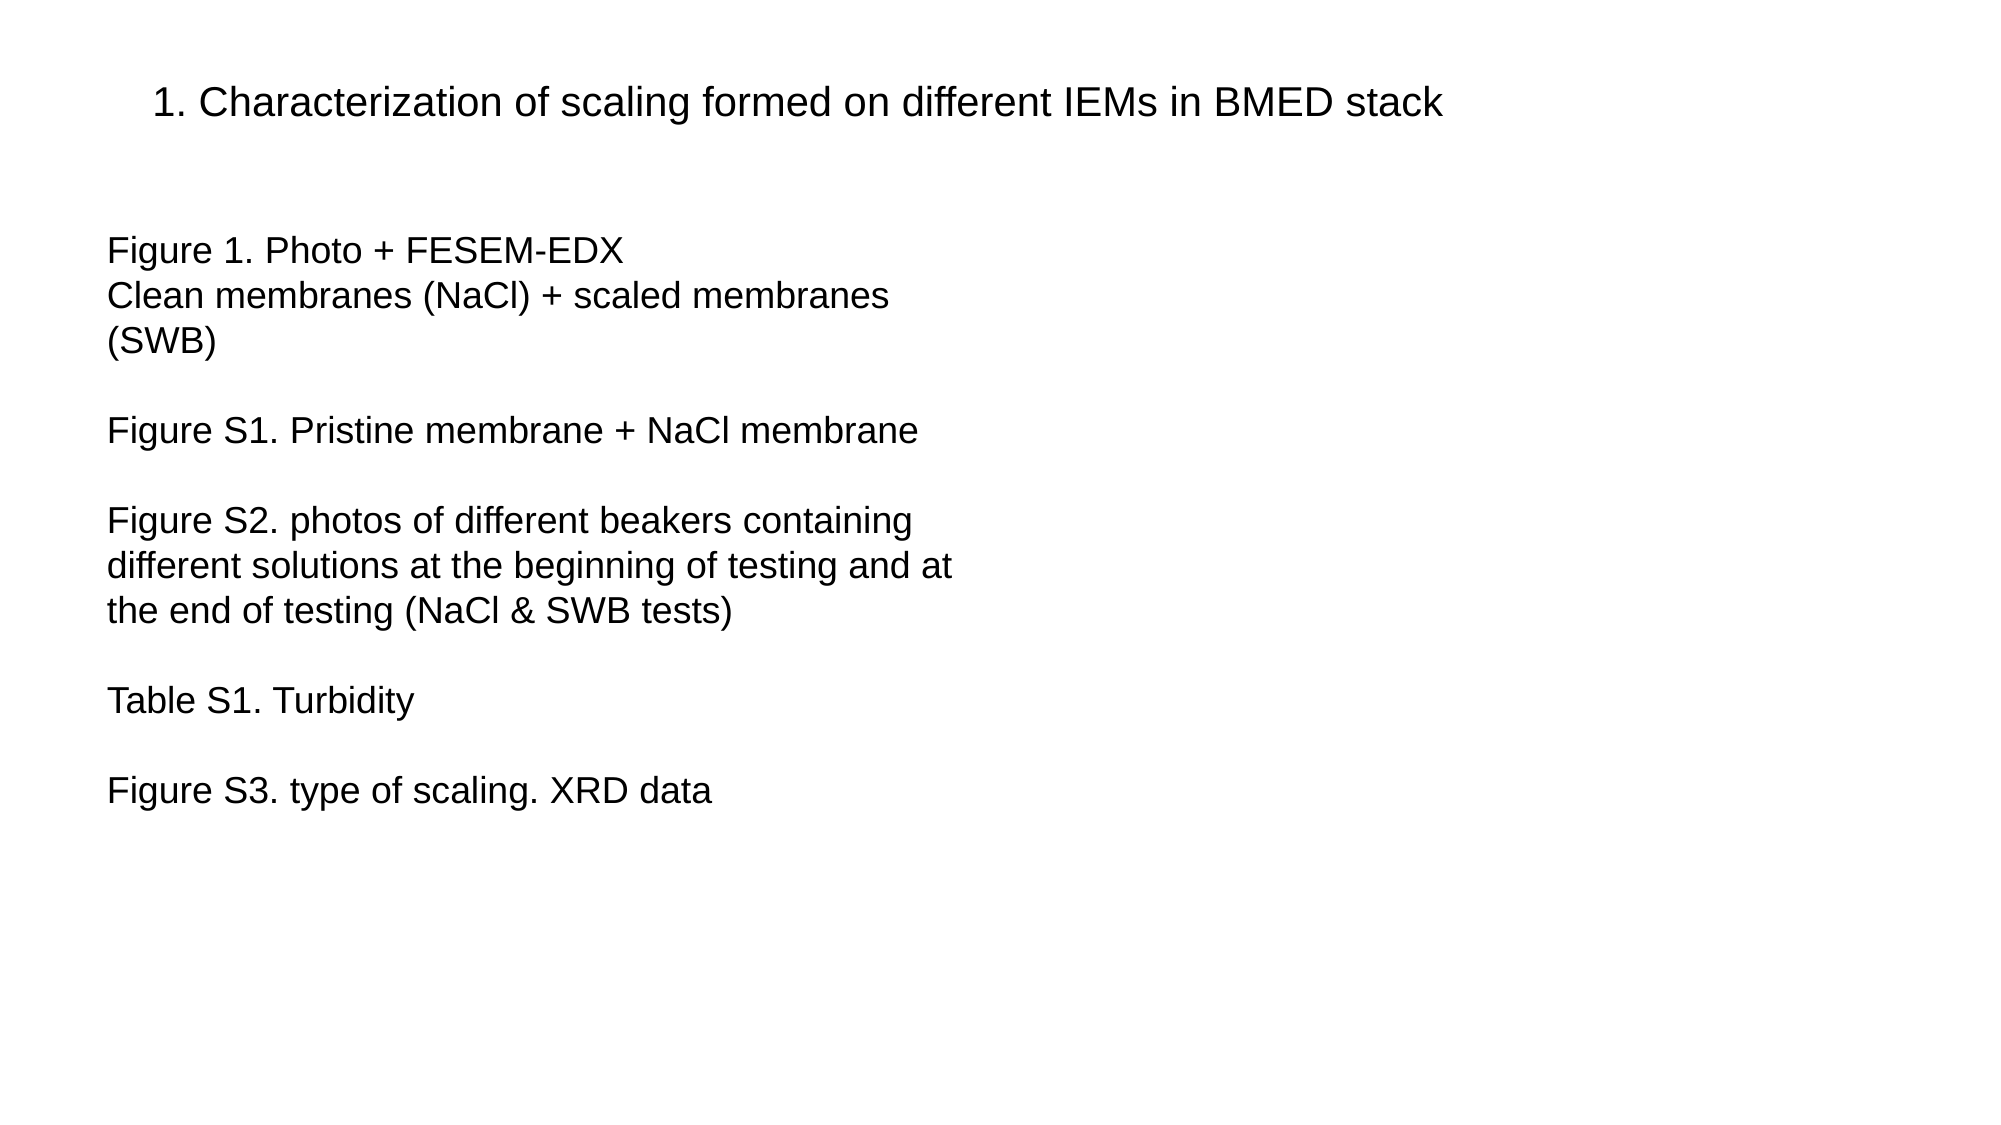

# 1. Characterization of scaling formed on different IEMs in BMED stack
Figure 1. Photo + FESEM-EDX
Clean membranes (NaCl) + scaled membranes (SWB)

Figure S1. Pristine membrane + NaCl membrane

Figure S2. photos of different beakers containing different solutions at the beginning of testing and at the end of testing (NaCl & SWB tests)

Table S1. Turbidity

Figure S3. type of scaling. XRD data